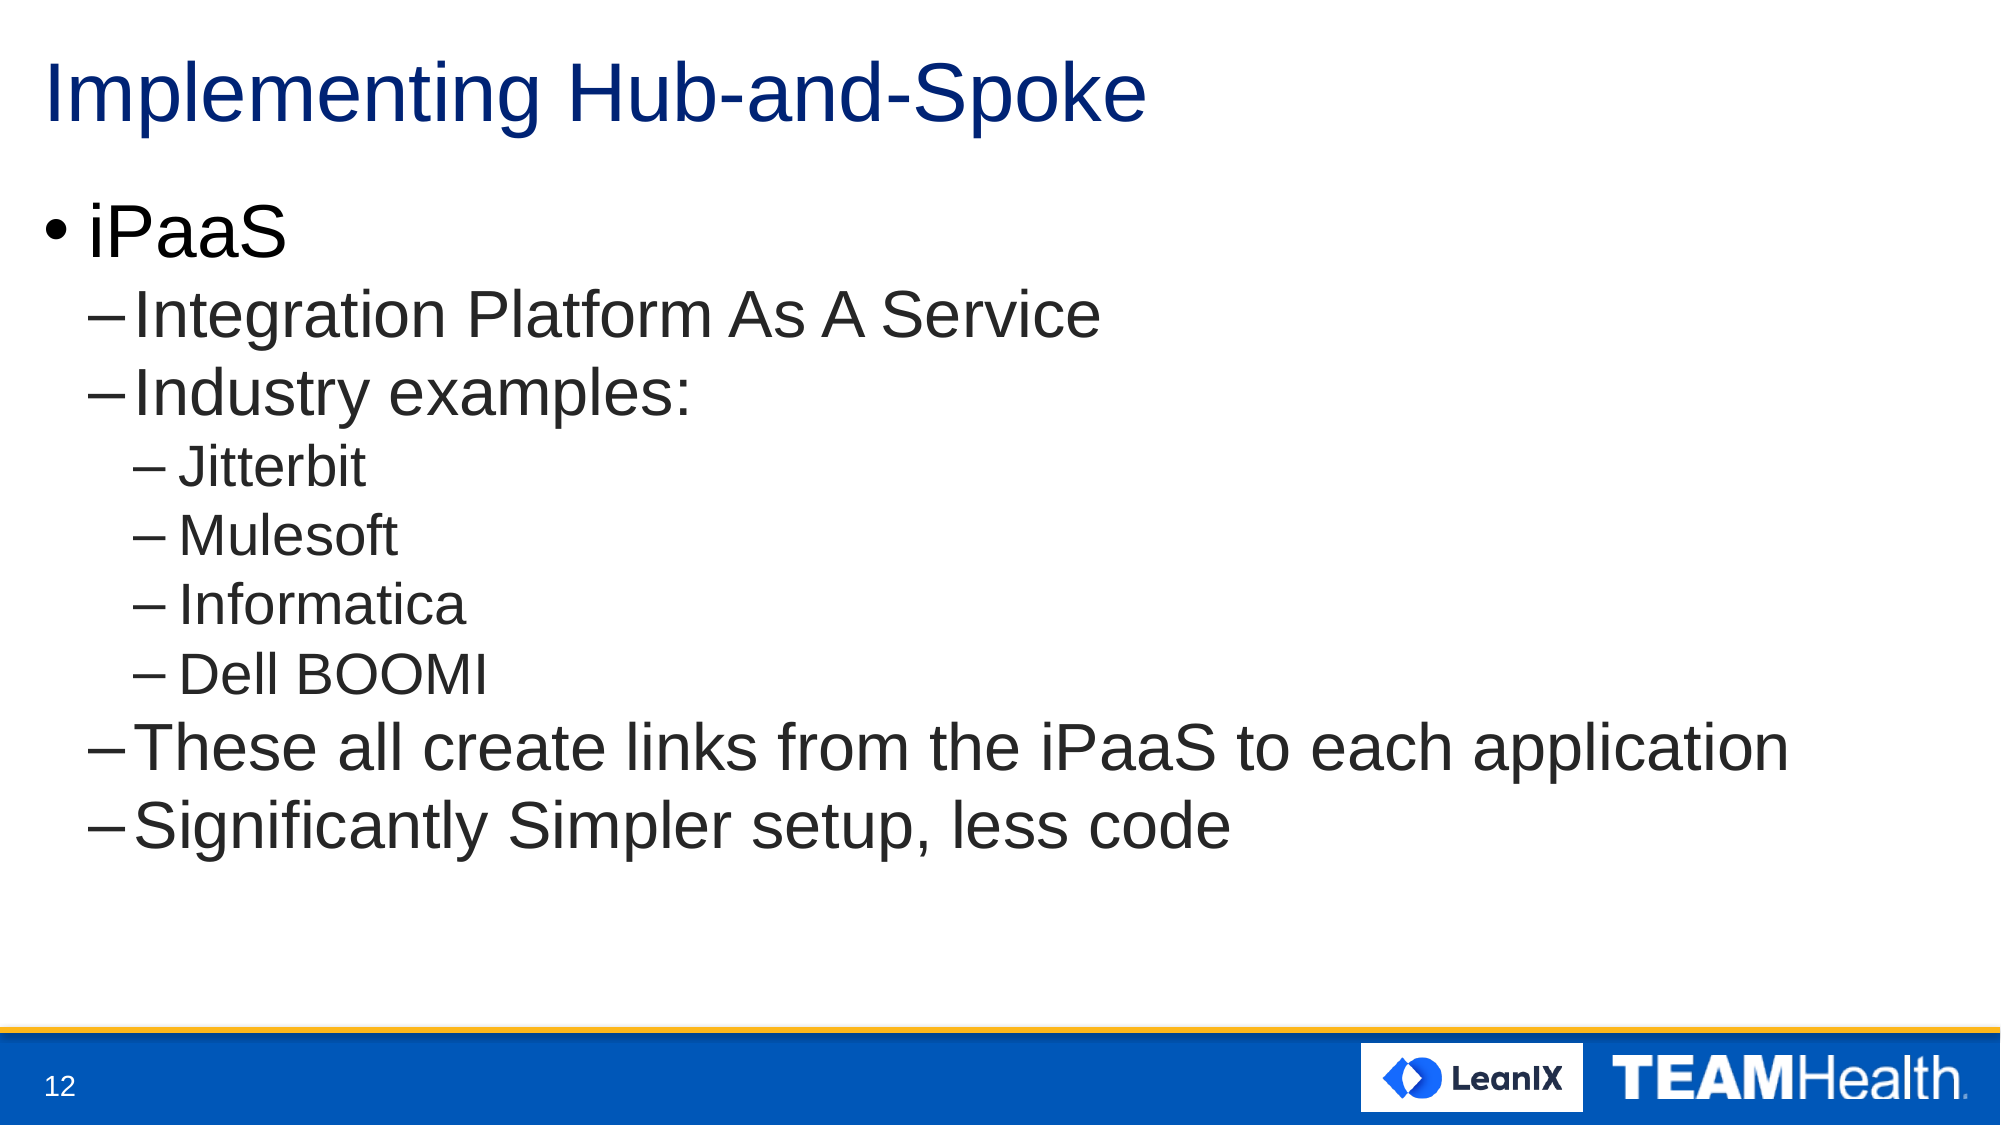

# Implementing Hub-and-Spoke
iPaaS
Integration Platform As A Service
Industry examples:
Jitterbit
Mulesoft
Informatica
Dell BOOMI
These all create links from the iPaaS to each application
Significantly Simpler setup, less code

12